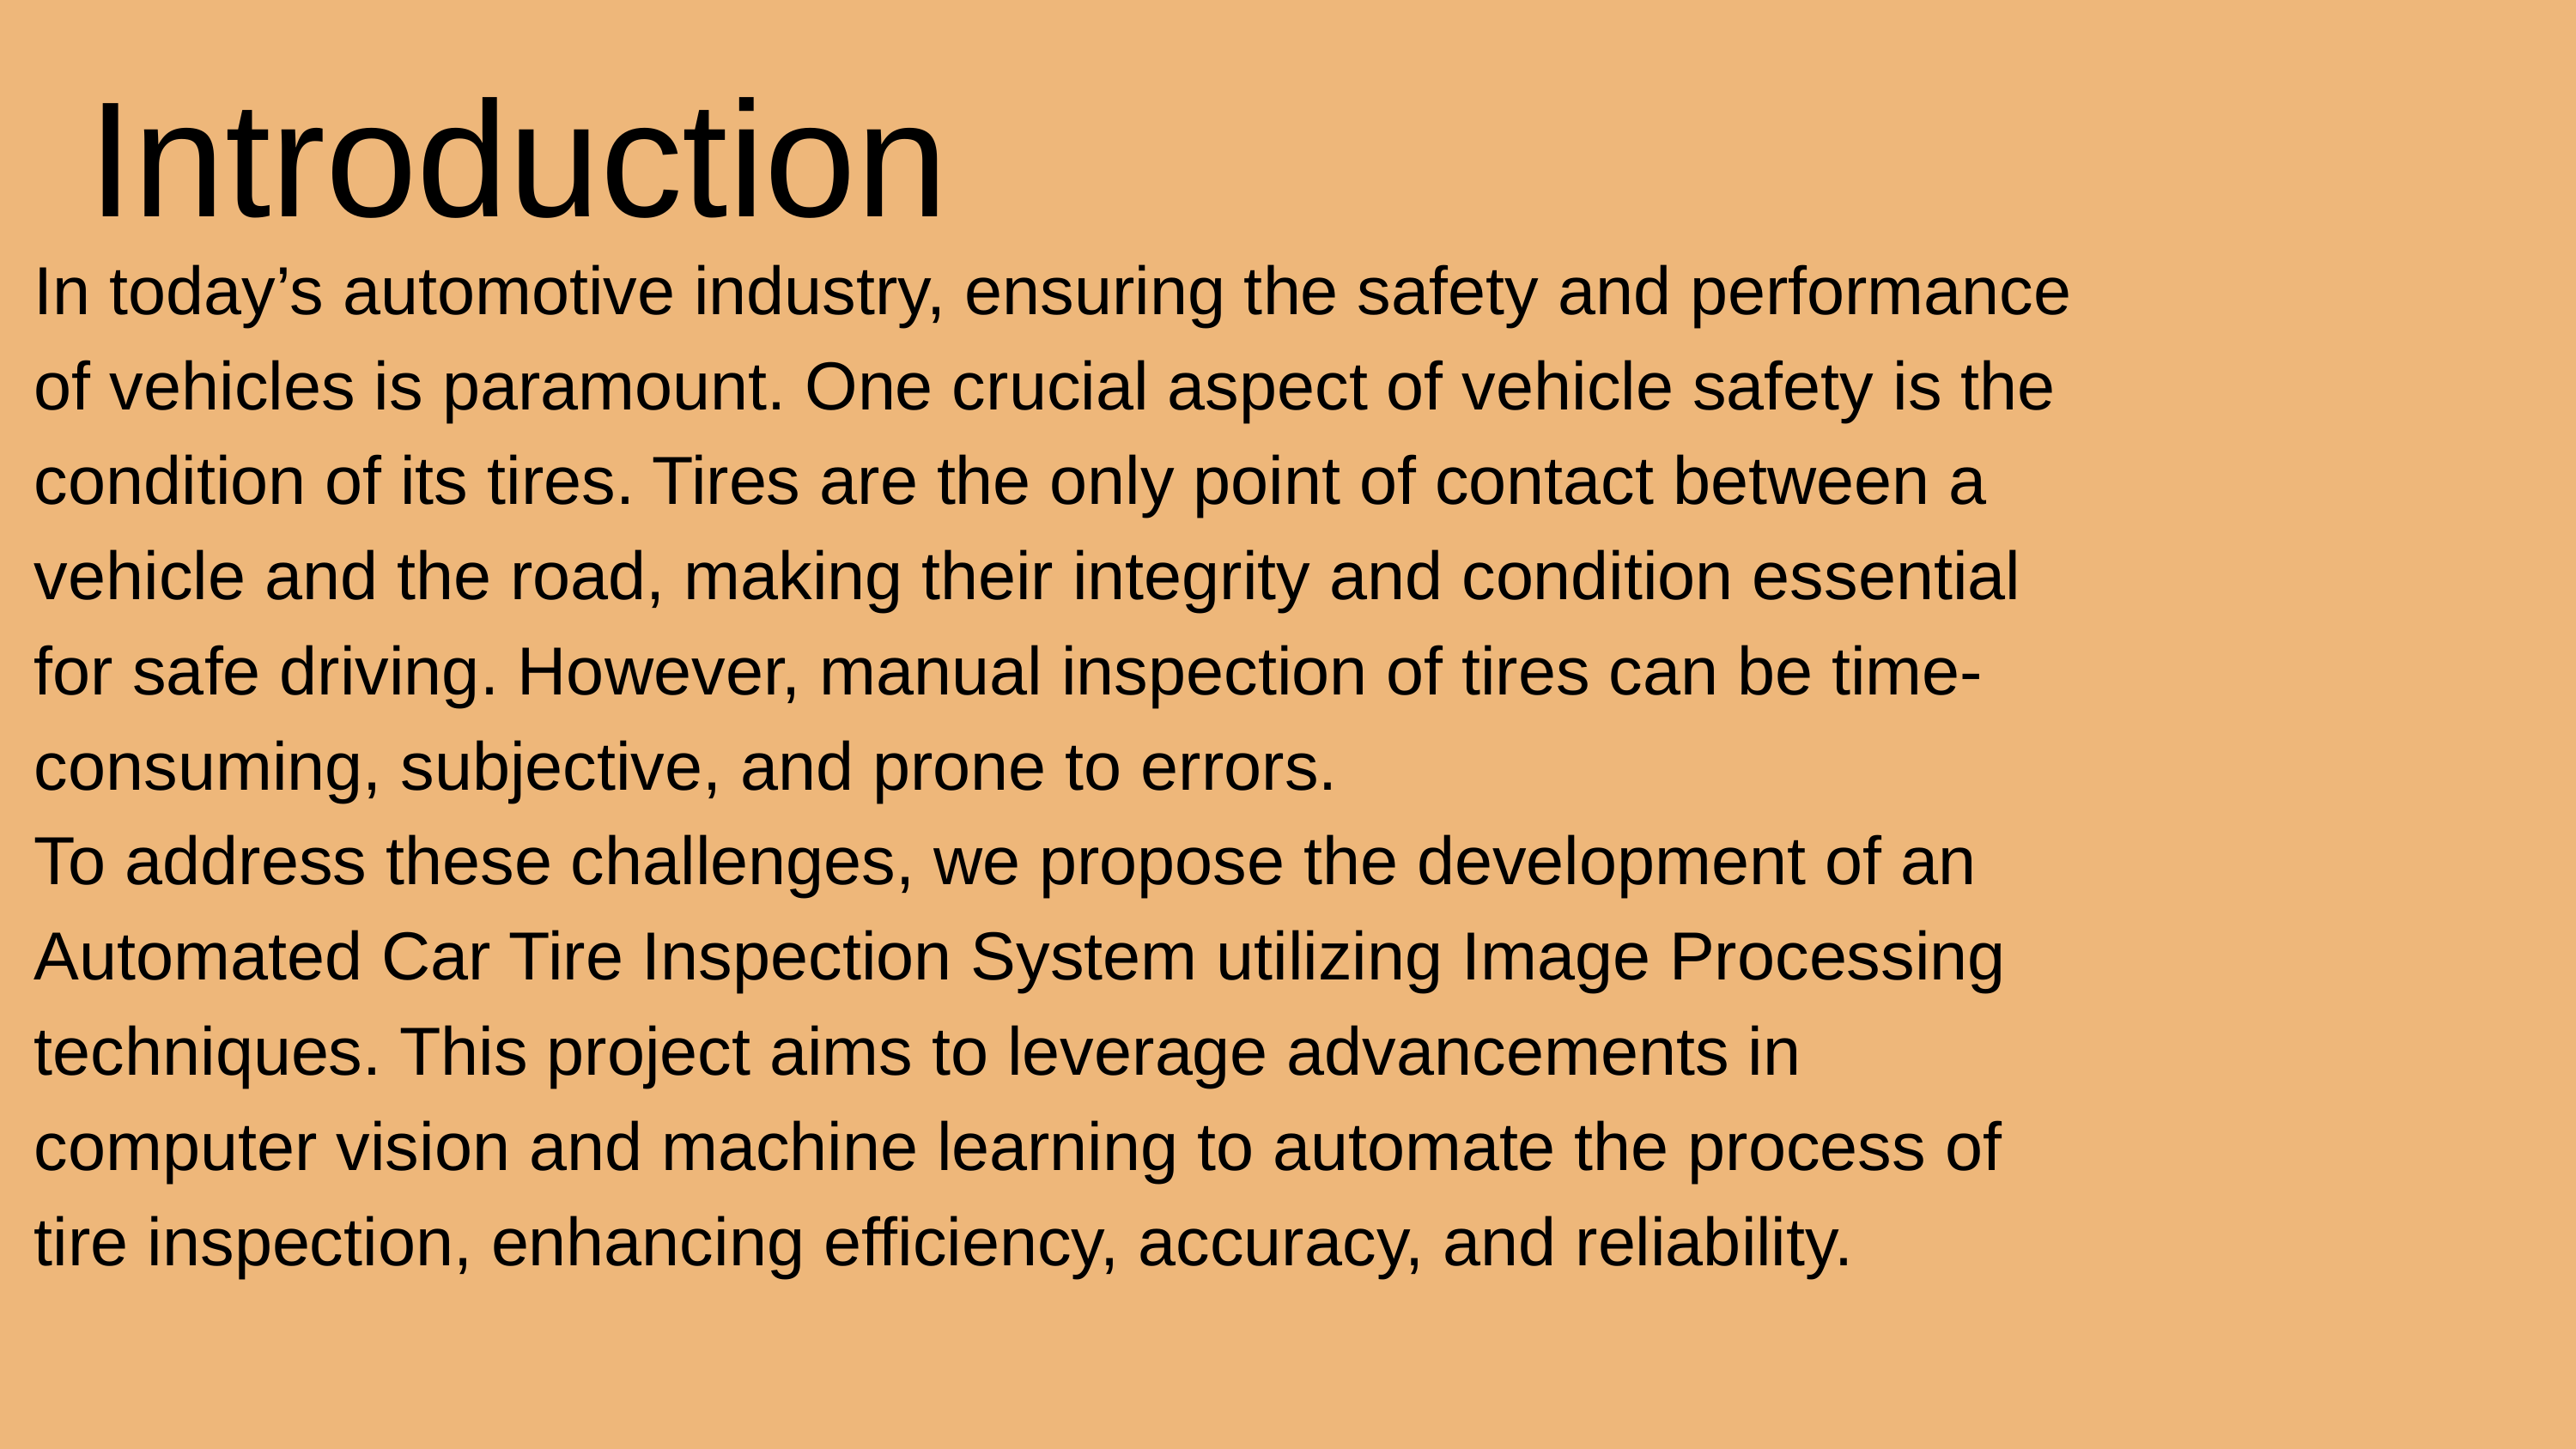

Introduction
In today’s automotive industry, ensuring the safety and performance
of vehicles is paramount. One crucial aspect of vehicle safety is the
condition of its tires. Tires are the only point of contact between a
vehicle and the road, making their integrity and condition essential
for safe driving. However, manual inspection of tires can be time-
consuming, subjective, and prone to errors.
To address these challenges, we propose the development of an
Automated Car Tire Inspection System utilizing Image Processing
techniques. This project aims to leverage advancements in
computer vision and machine learning to automate the process of
tire inspection, enhancing efficiency, accuracy, and reliability.